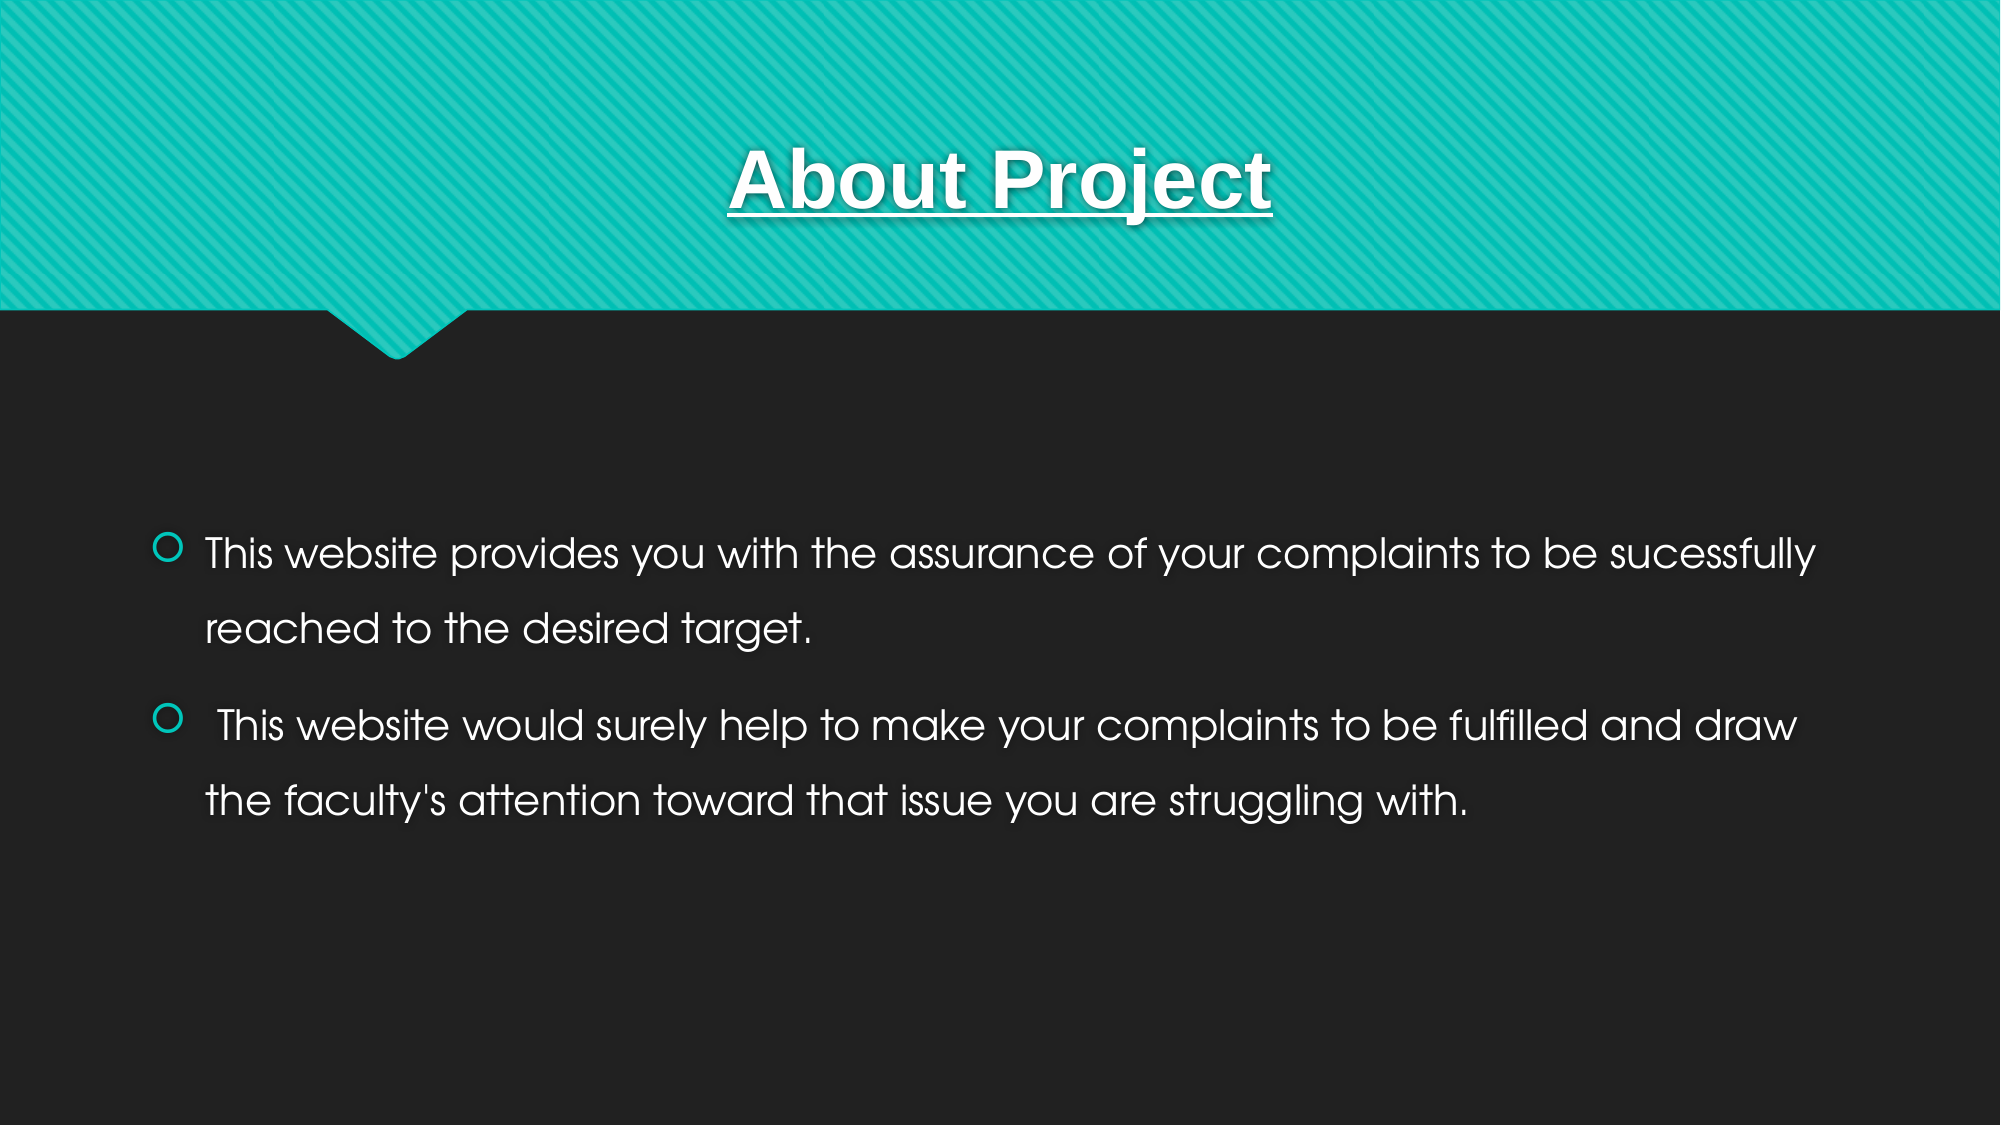

# About Project
This website provides you with the assurance of your complaints to be sucessfully reached to the desired target.
 This website would surely help to make your complaints to be fulfilled and draw the faculty's attention toward that issue you are struggling with.